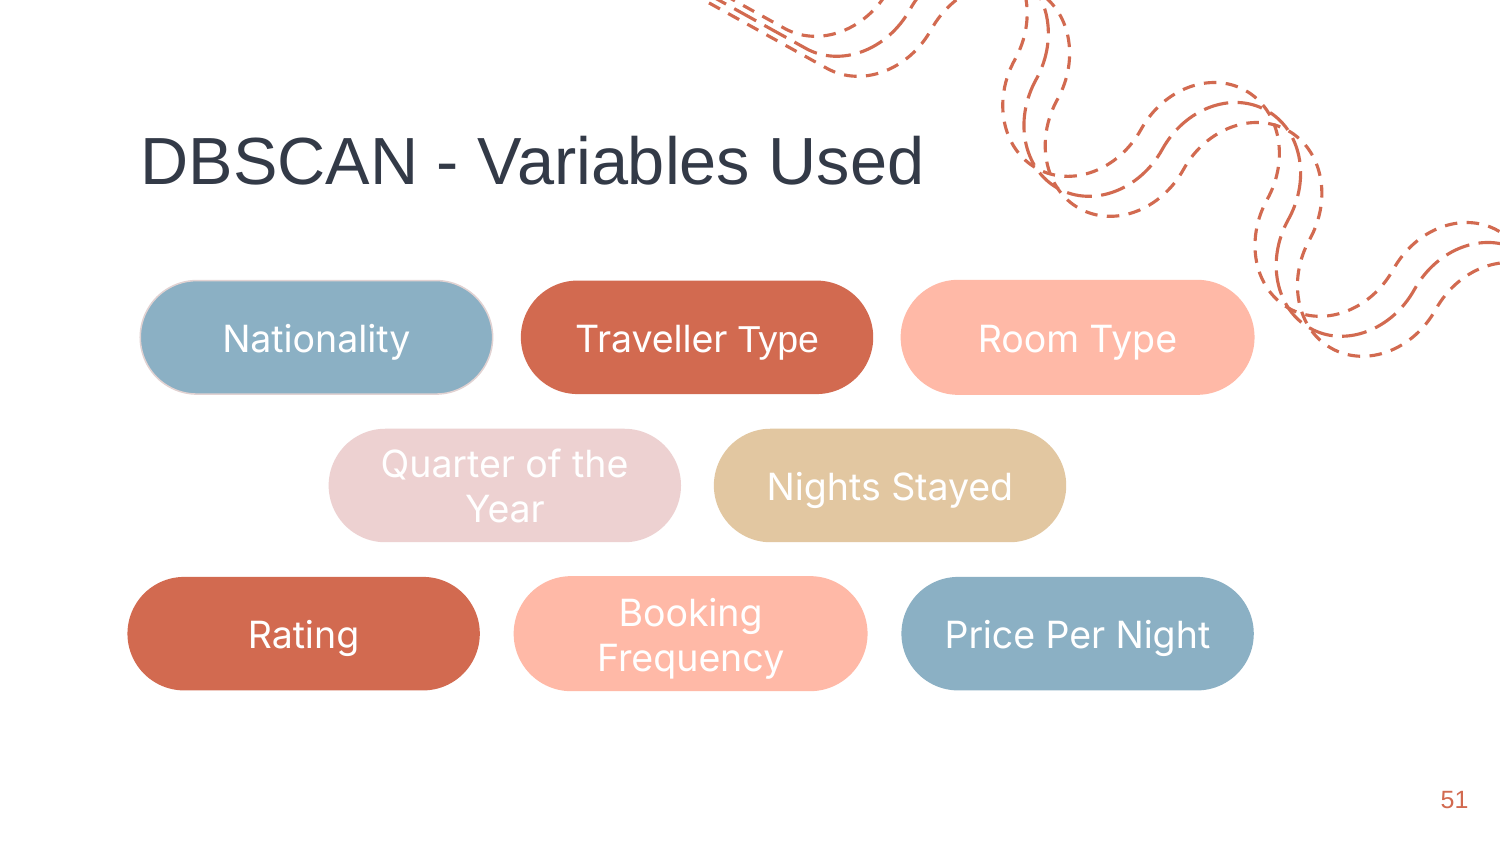

DBSCAN - Variables Used

Nationality
Traveller Type
Room Type

Quarter of the Year
Nights Stayed
Rating
Booking Frequency
Price Per Night
51